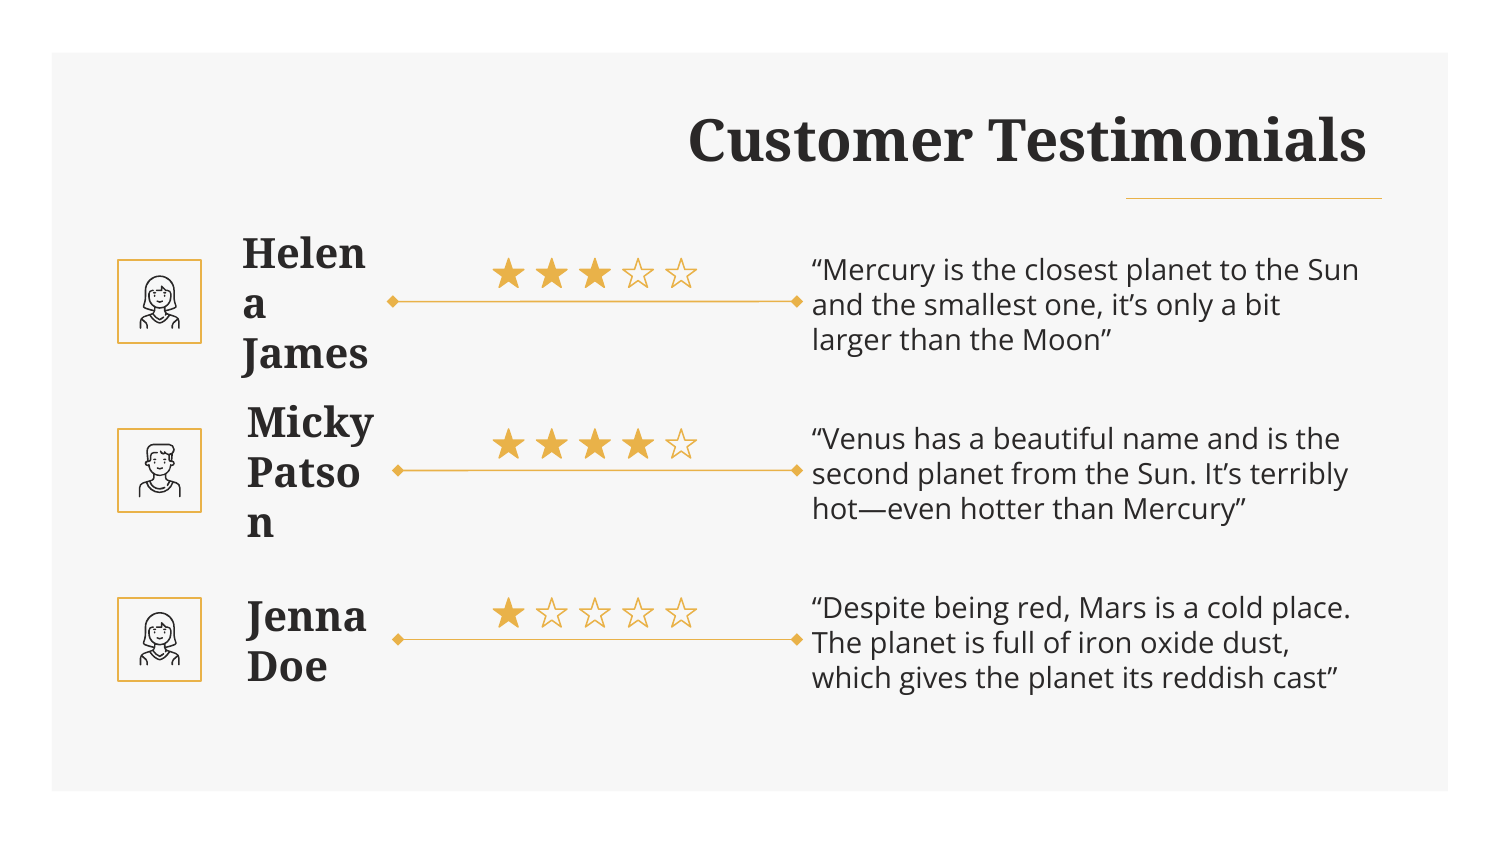

# Customer Testimonials
“Mercury is the closest planet to the Sun and the smallest one, it’s only a bit larger than the Moon”

Helena
James

“Venus has a beautiful name and is the second planet from the Sun. It’s terribly hot—even hotter than Mercury”

Micky
Patson

“Despite being red, Mars is a cold place. The planet is full of iron oxide dust, which gives the planet its reddish cast”

Jenna
Doe